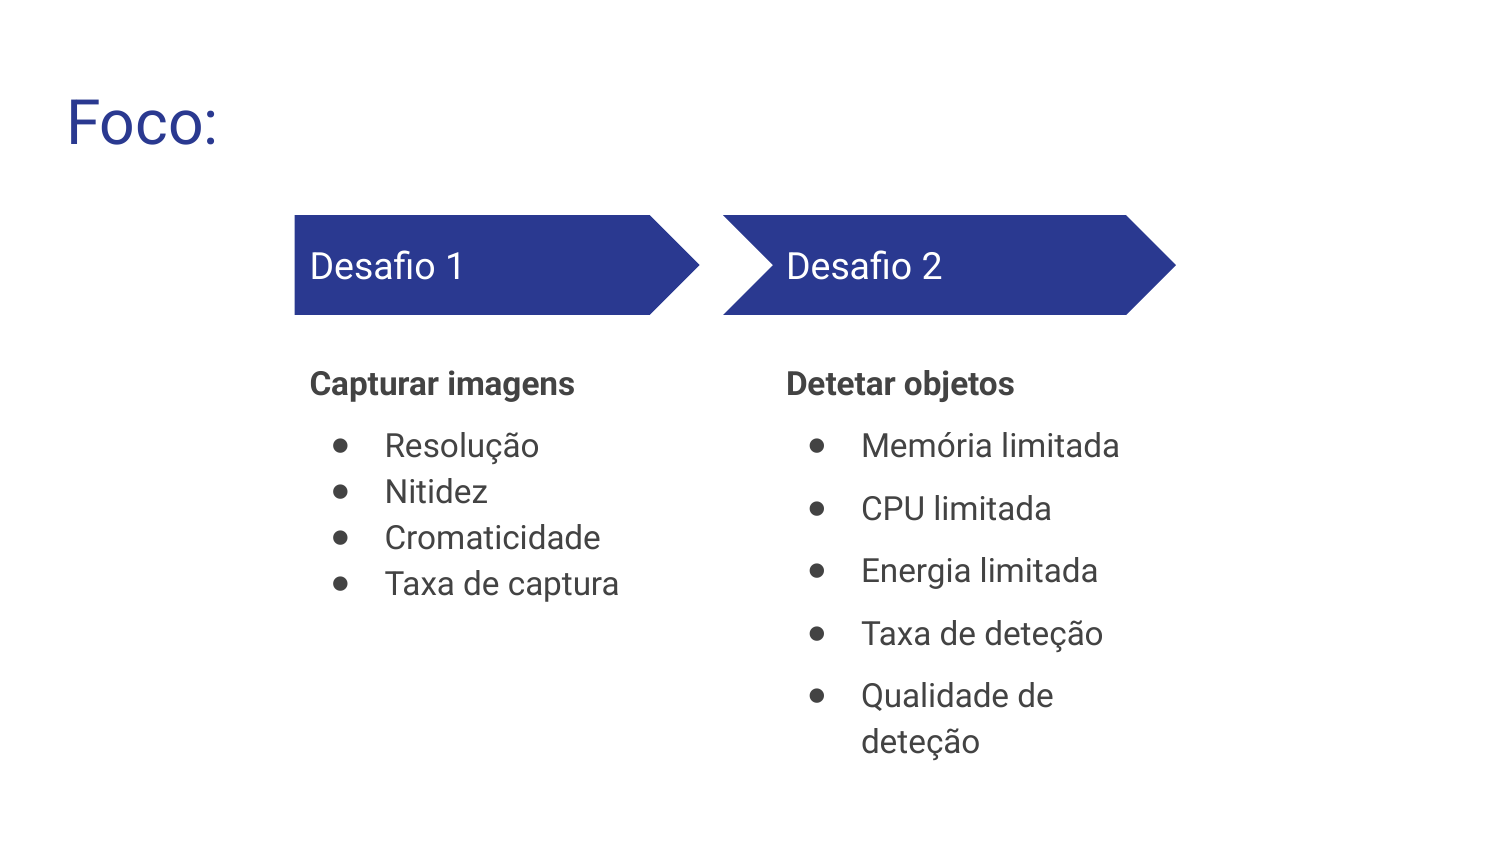

# Foco:

Desafio 1
Desafio 2
Capturar imagens
Resolução
Nitidez
Cromaticidade
Taxa de captura
Detetar objetos
Memória limitada
CPU limitada
Energia limitada
Taxa de deteção
Qualidade de deteção